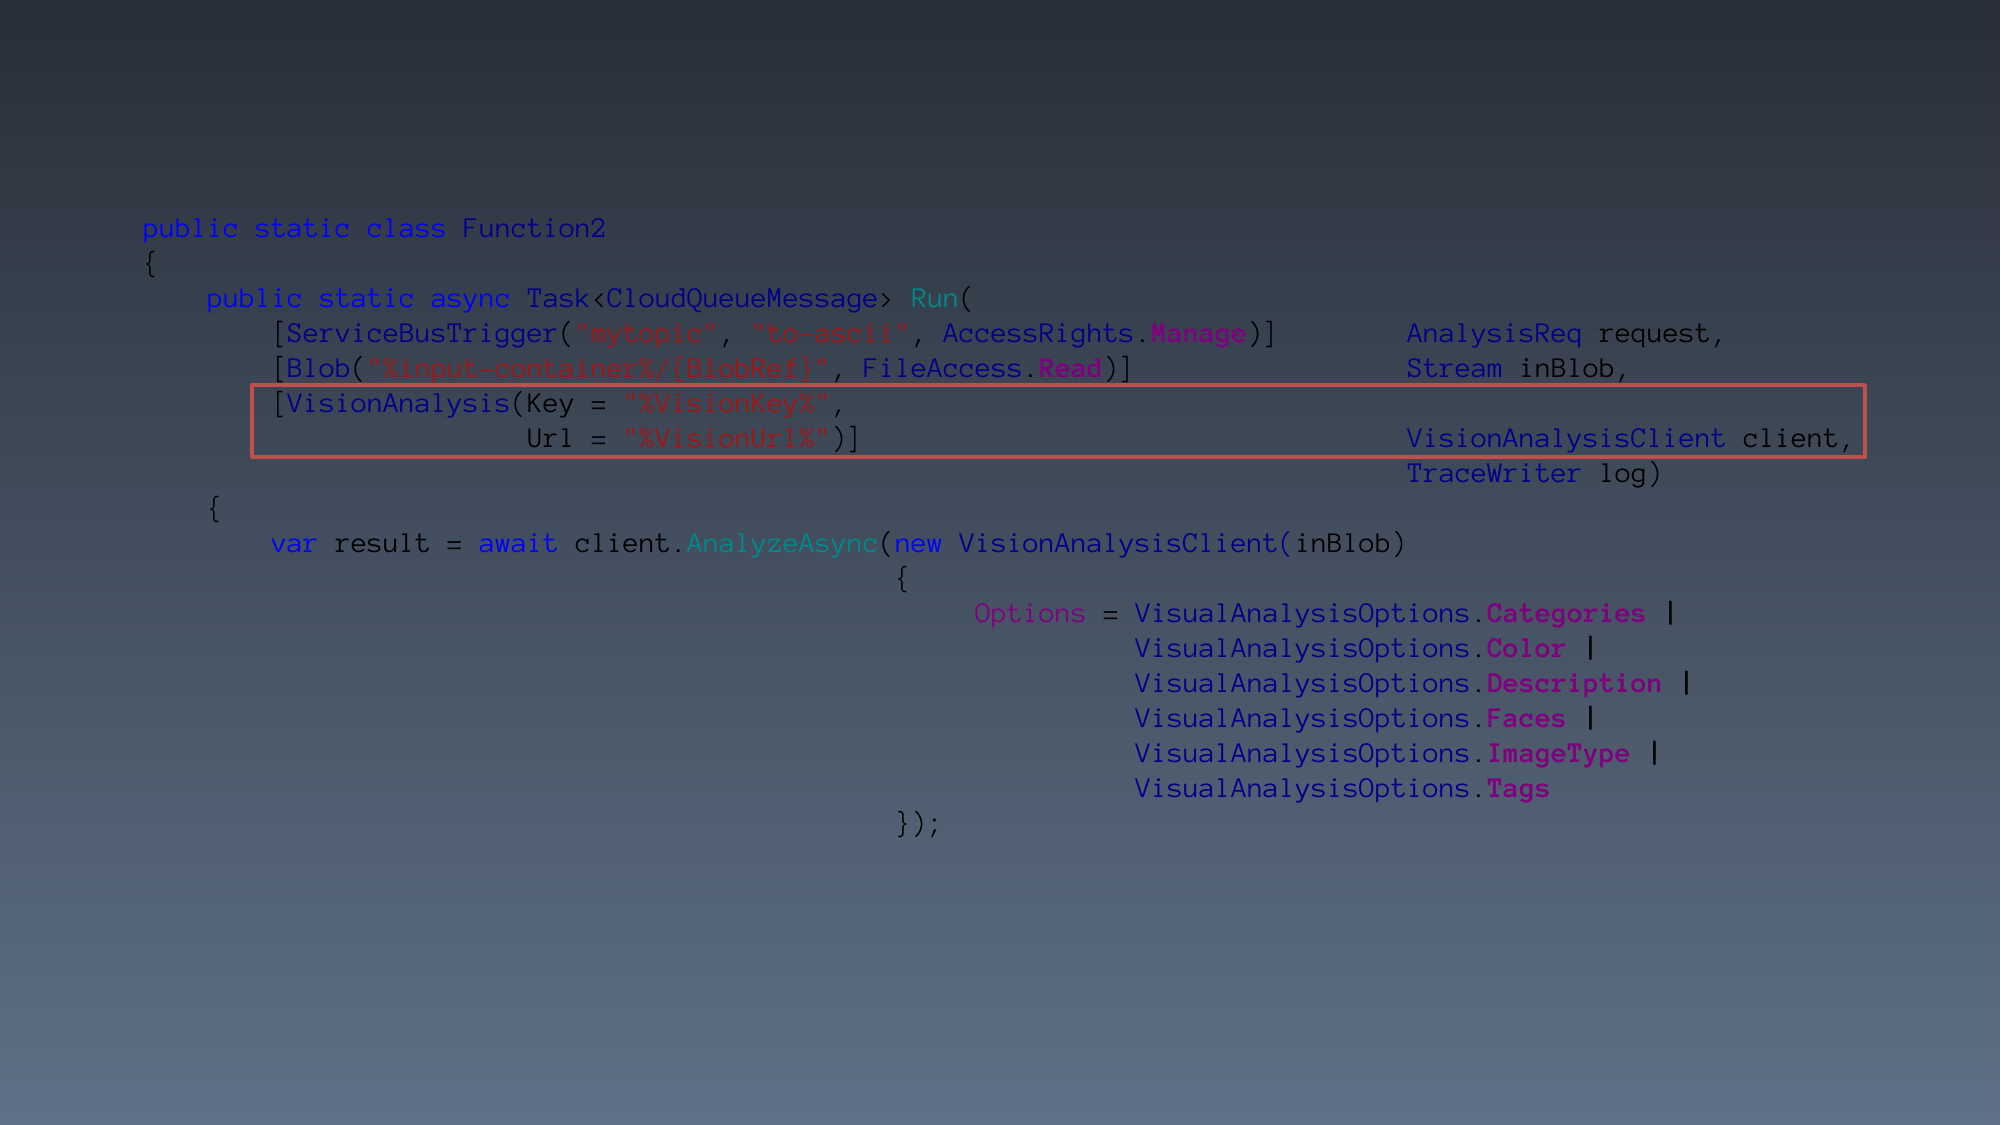

public static class Function2
{
    public static async Task<CloudQueueMessage> Run(
        [ServiceBusTrigger("mytopic", "to-ascii", AccessRights.Manage)]        AnalysisReq request,
        [Blob("%input-container%/{BlobRef}", FileAccess.Read)]                 Stream inBlob,
        [VisionAnalysis(Key = "%VisionKey%",
                        Url = "%VisionUrl%")]                                  VisionAnalysisClient client,
                                                                               TraceWriter log)
    {
        var result = await client.AnalyzeAsync(new VisionAnalysisClient(inBlob)
                                               {
                                                    Options = VisualAnalysisOptions.Categories |
                                                              VisualAnalysisOptions.Color |
                                                              VisualAnalysisOptions.Description |
                                                              VisualAnalysisOptions.Faces |
                                                              VisualAnalysisOptions.ImageType |
                                                              VisualAnalysisOptions.Tags
                                               });